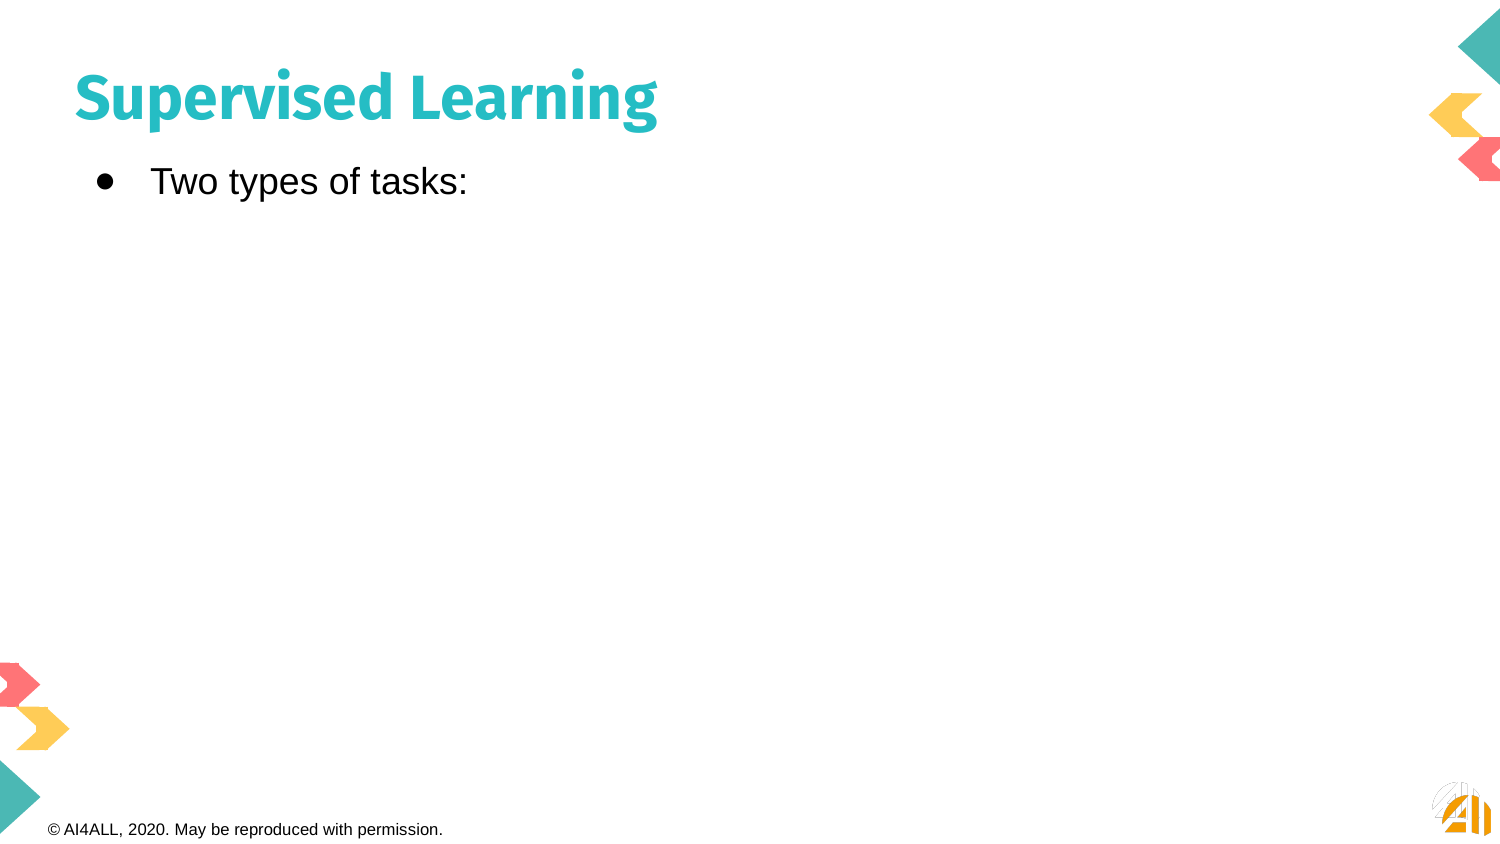

# Supervised Learning
Two types of tasks: